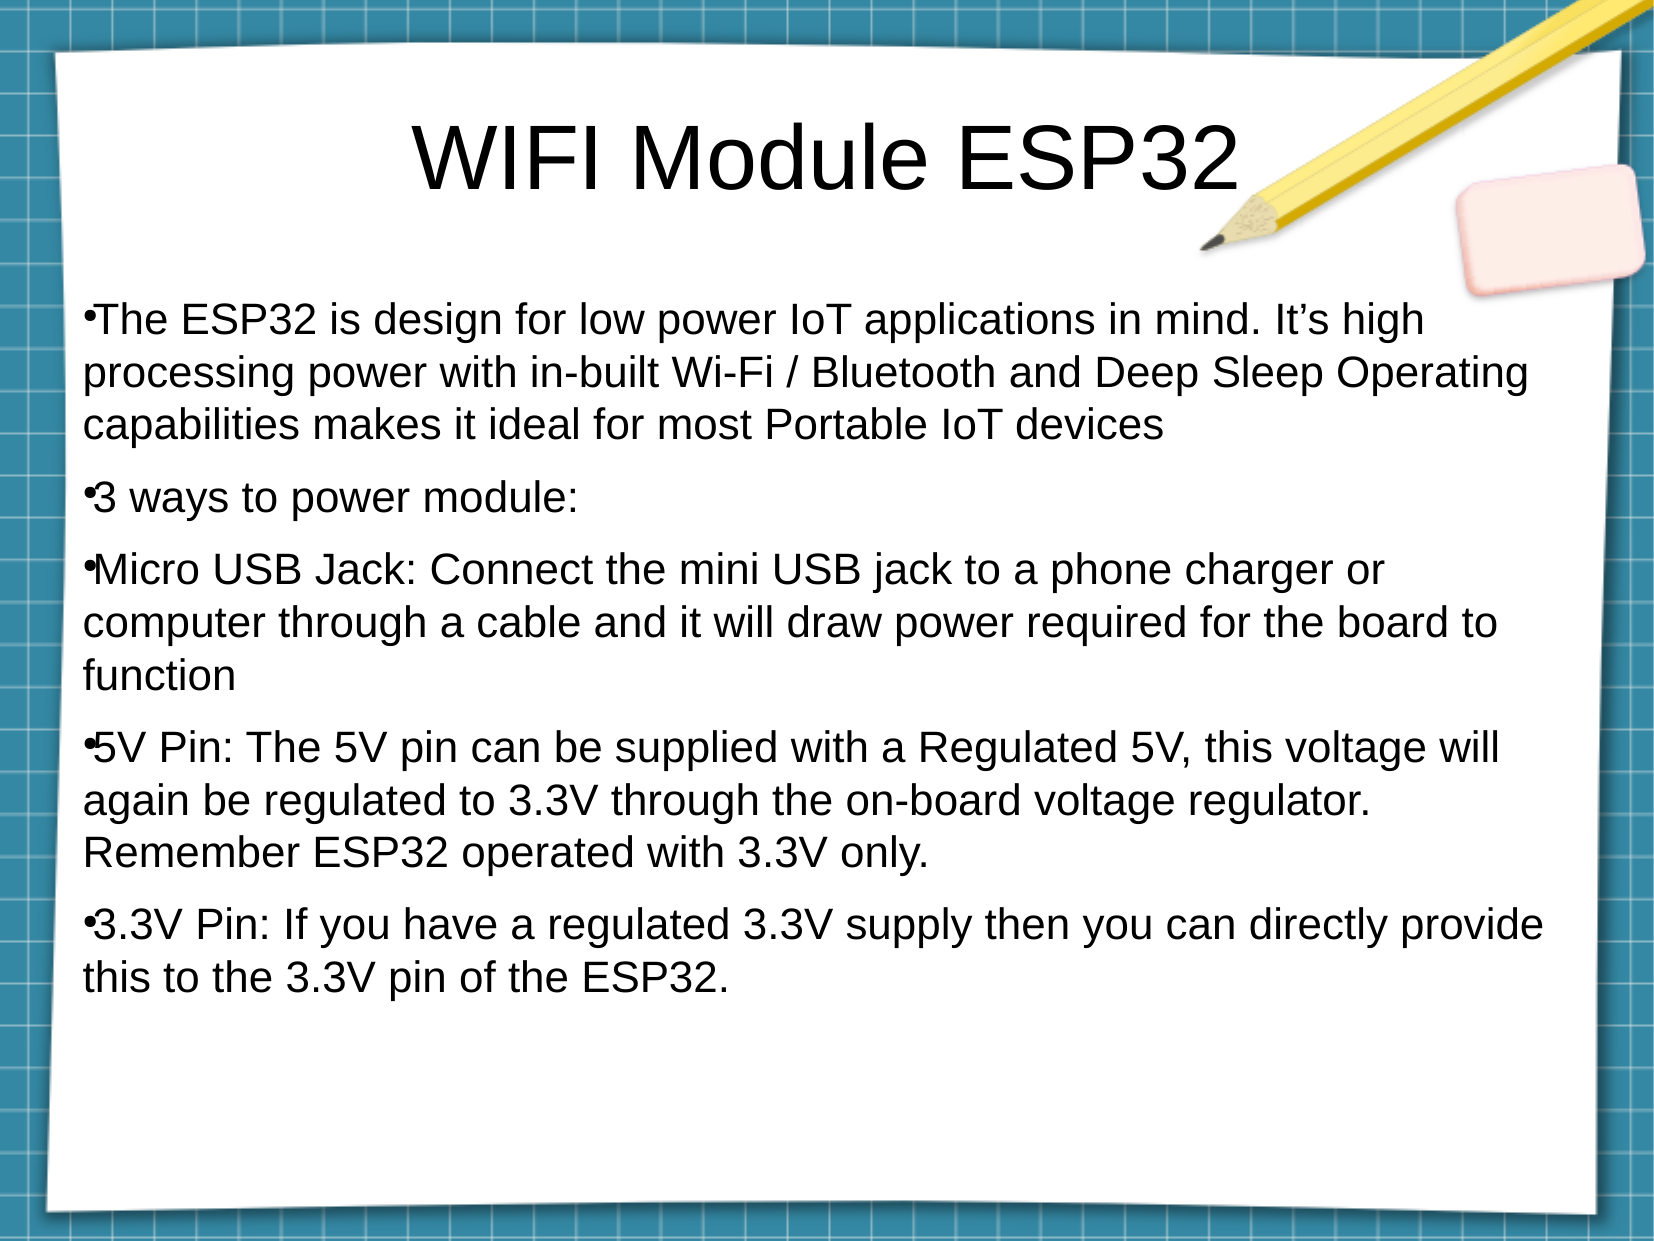

WIFI Module ESP32
The ESP32 is design for low power IoT applications in mind. It’s high processing power with in-built Wi-Fi / Bluetooth and Deep Sleep Operating capabilities makes it ideal for most Portable IoT devices
3 ways to power module:
Micro USB Jack: Connect the mini USB jack to a phone charger or computer through a cable and it will draw power required for the board to function
5V Pin: The 5V pin can be supplied with a Regulated 5V, this voltage will again be regulated to 3.3V through the on-board voltage regulator. Remember ESP32 operated with 3.3V only.
3.3V Pin: If you have a regulated 3.3V supply then you can directly provide this to the 3.3V pin of the ESP32.